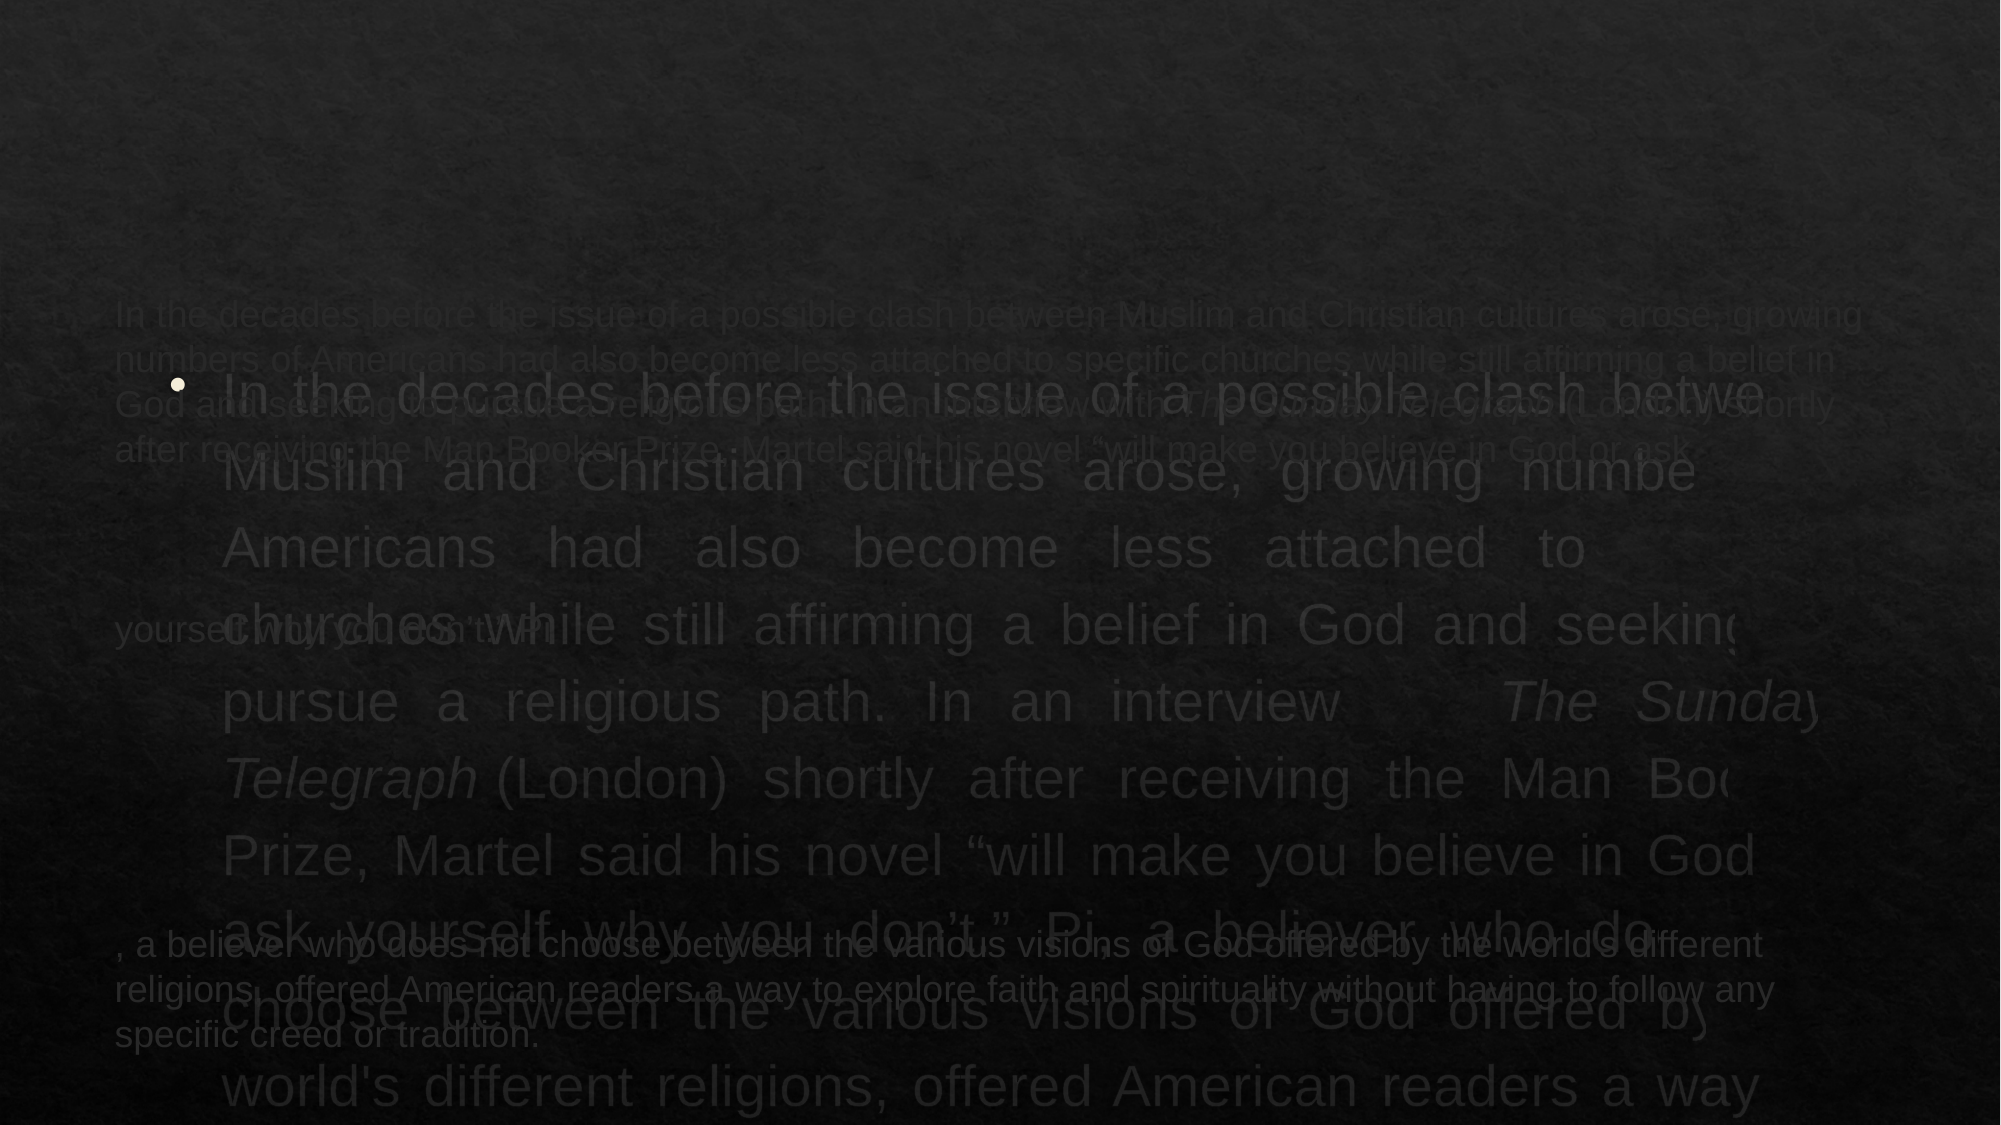

In the decades before the issue of a possible clash between Muslim and Christian cultures arose, growing numbers of Americans had also become less attached to specific churches while still affirming a belief in God and seeking to pursue a religious path. In an interview with The Sunday Telegraph (London) shortly after receiving the Man Booker Prize, Martel said his novel “will make you believe in God or ask

yourself why you don’t.” Pi

, a believer who does not choose between the various visions of God offered by the world's different religions, offered American readers a way to explore faith and spirituality without having to follow any specific creed or tradition.
In the decades before the issue of a possible clash between Muslim and Christian cultures arose, growing numbers of Americans had also become less attached to specific churches while still affirming a belief in God and seeking to pursue a religious path. In an interview with The Sunday Telegraph (London) shortly after receiving the Man Booker Prize, Martel said his novel “will make you believe in God or ask yourself why you don’t.” Pi, a believer who does not choose between the various visions of God offered by the world's different religions, offered American readers a way to explore faith and spirituality without having to follow any specific creed or tradition.